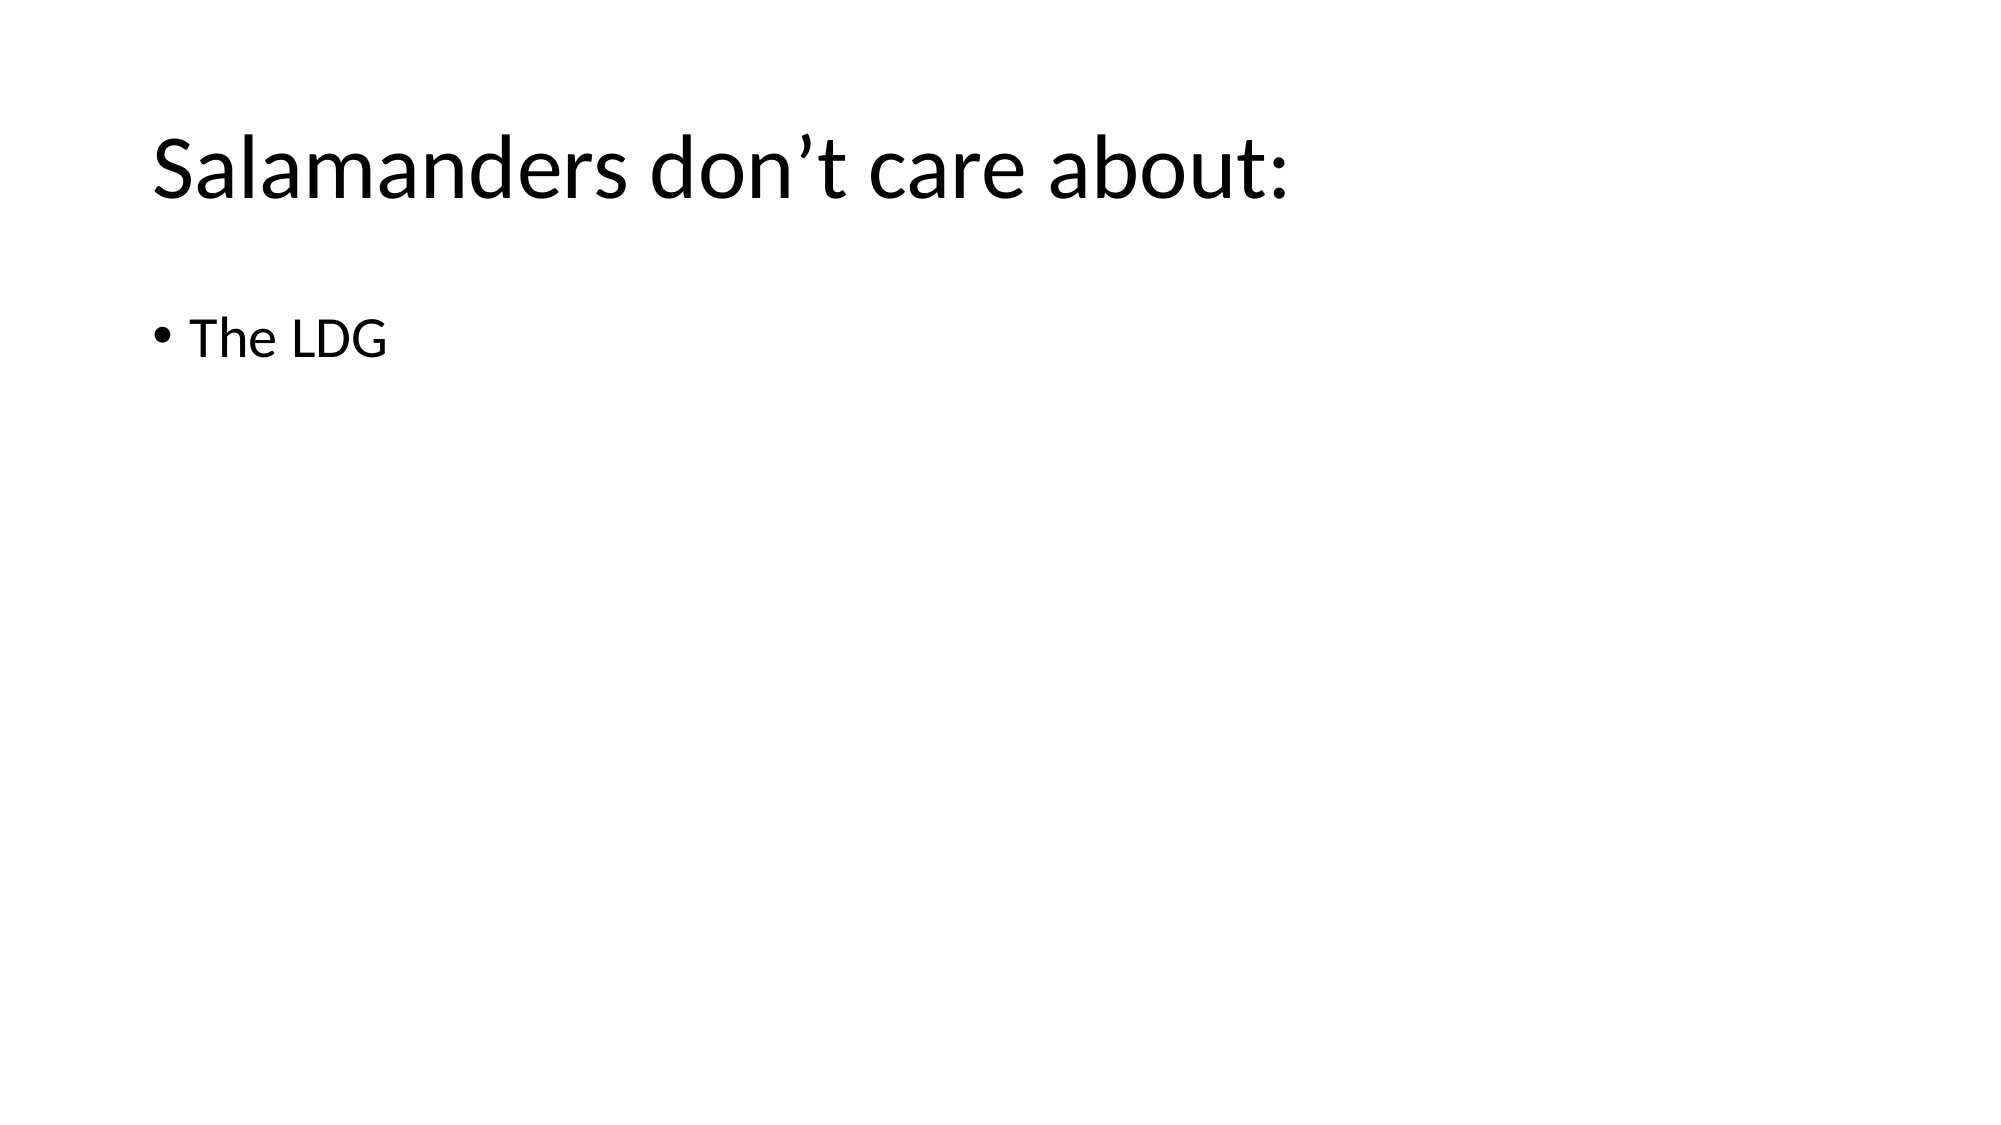

# Salamanders don’t care about:
The LDG